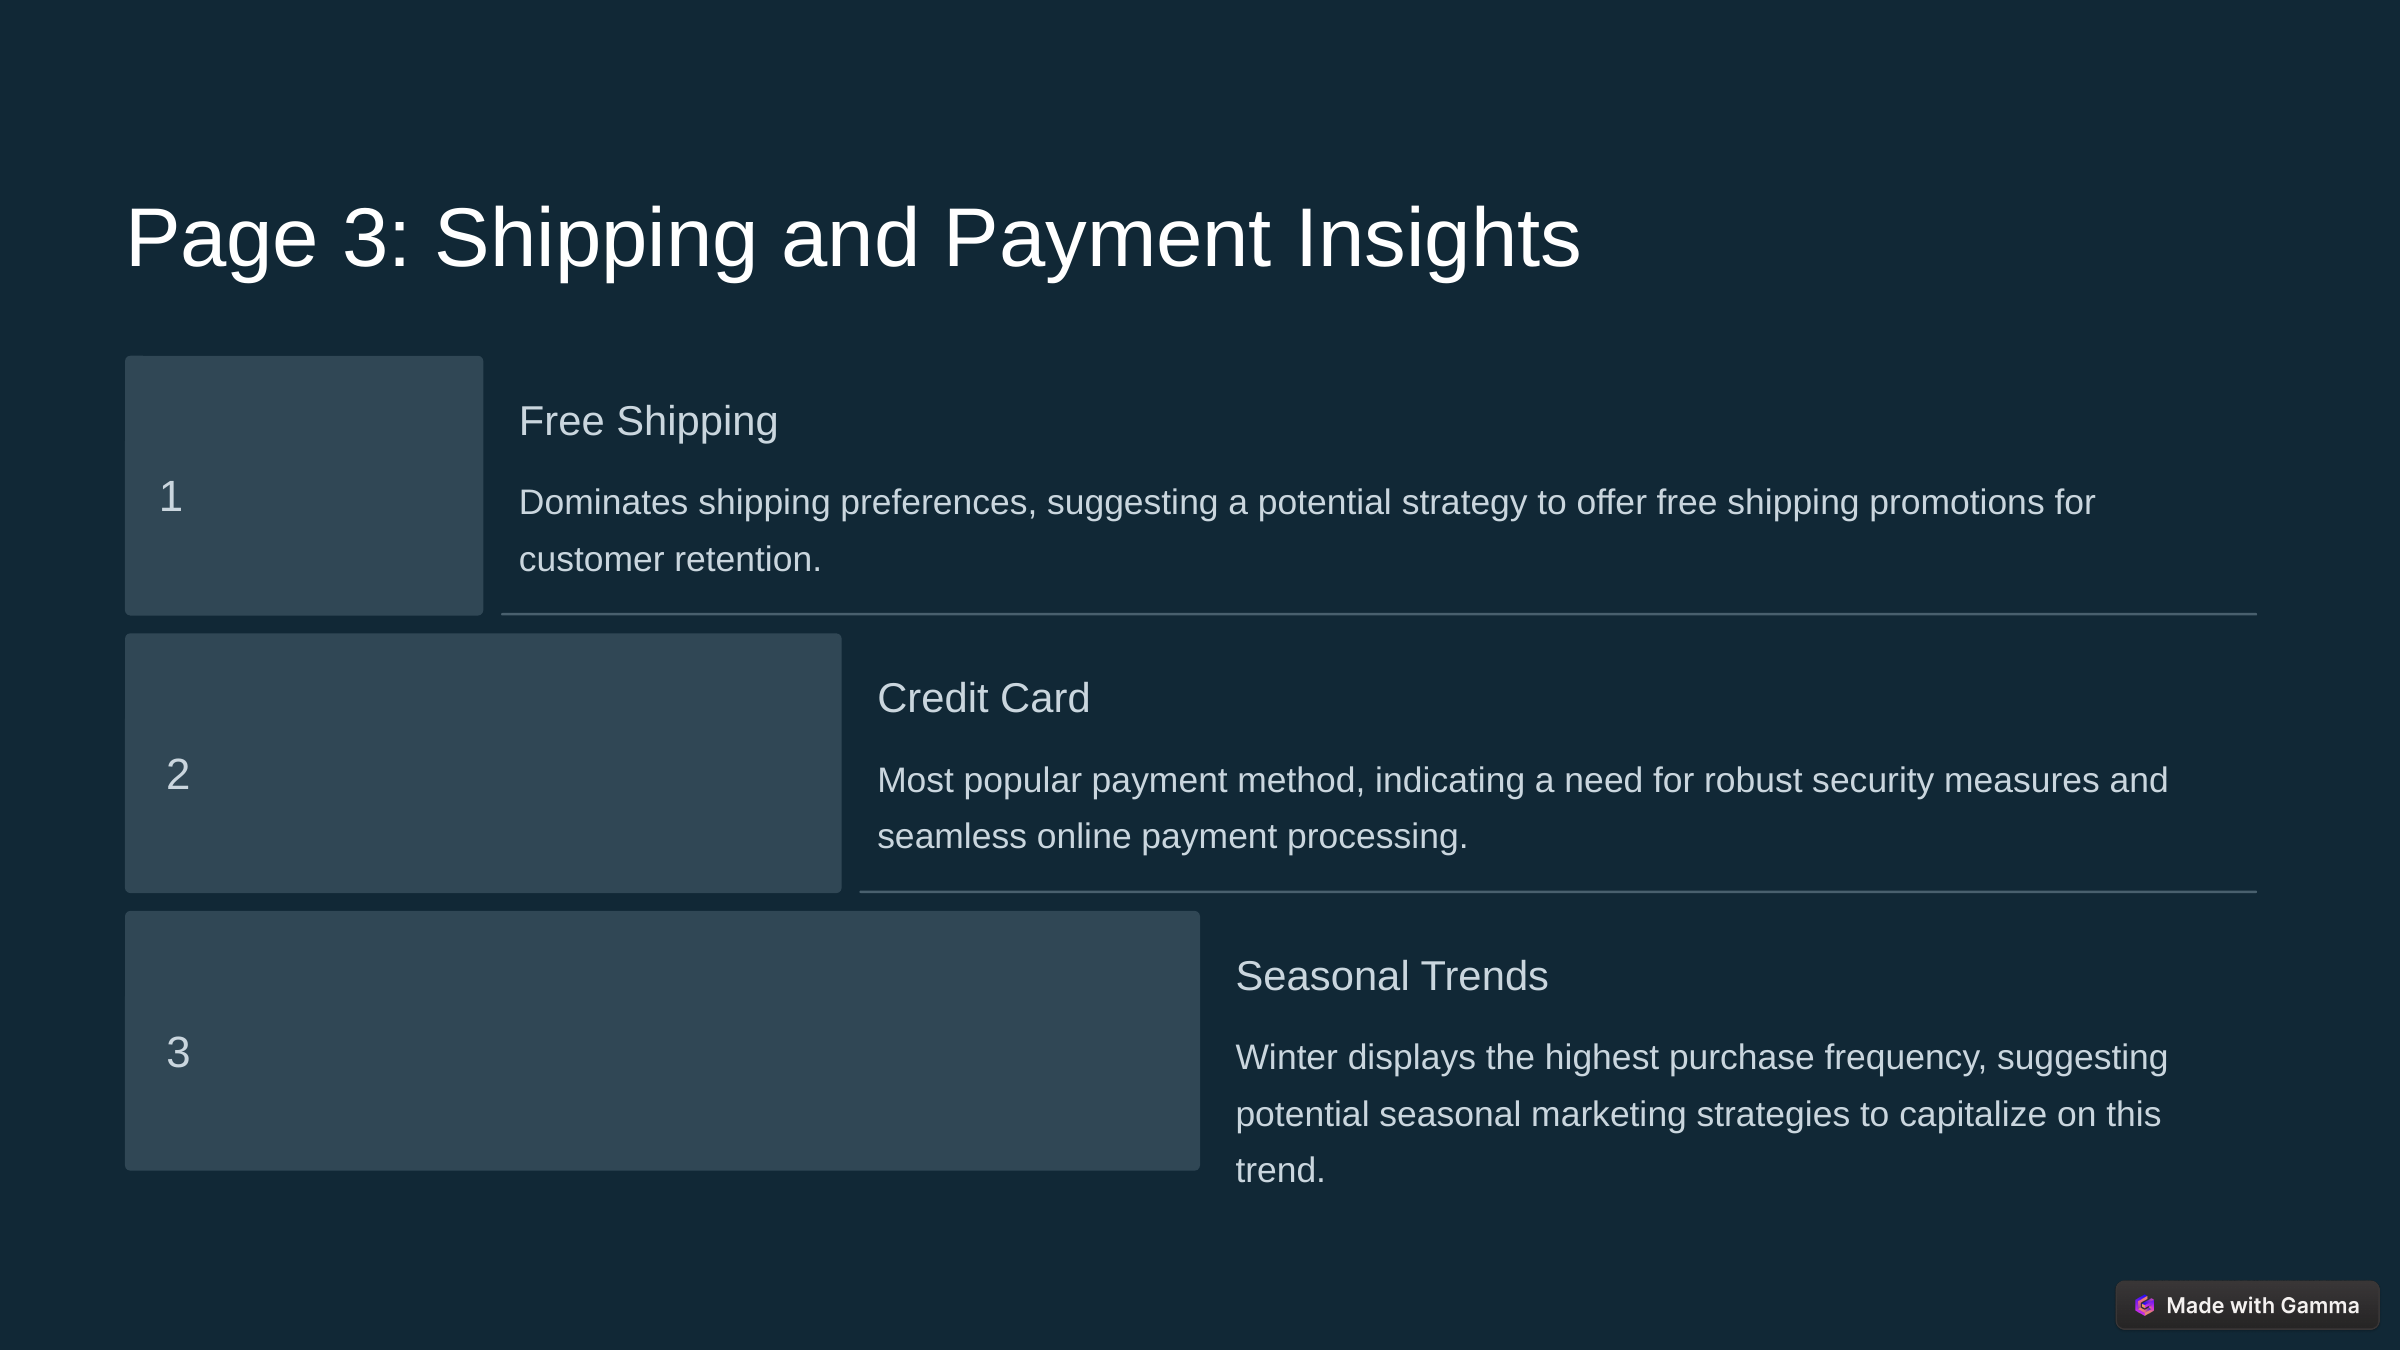

Page 3: Shipping and Payment Insights

Free Shipping
1
Dominates shipping preferences, suggesting a potential strategy to offer free shipping promotions for customer retention.

Credit Card
2
Most popular payment method, indicating a need for robust security measures and seamless online payment processing.

Seasonal Trends
3
Winter displays the highest purchase frequency, suggesting potential seasonal marketing strategies to capitalize on this trend.